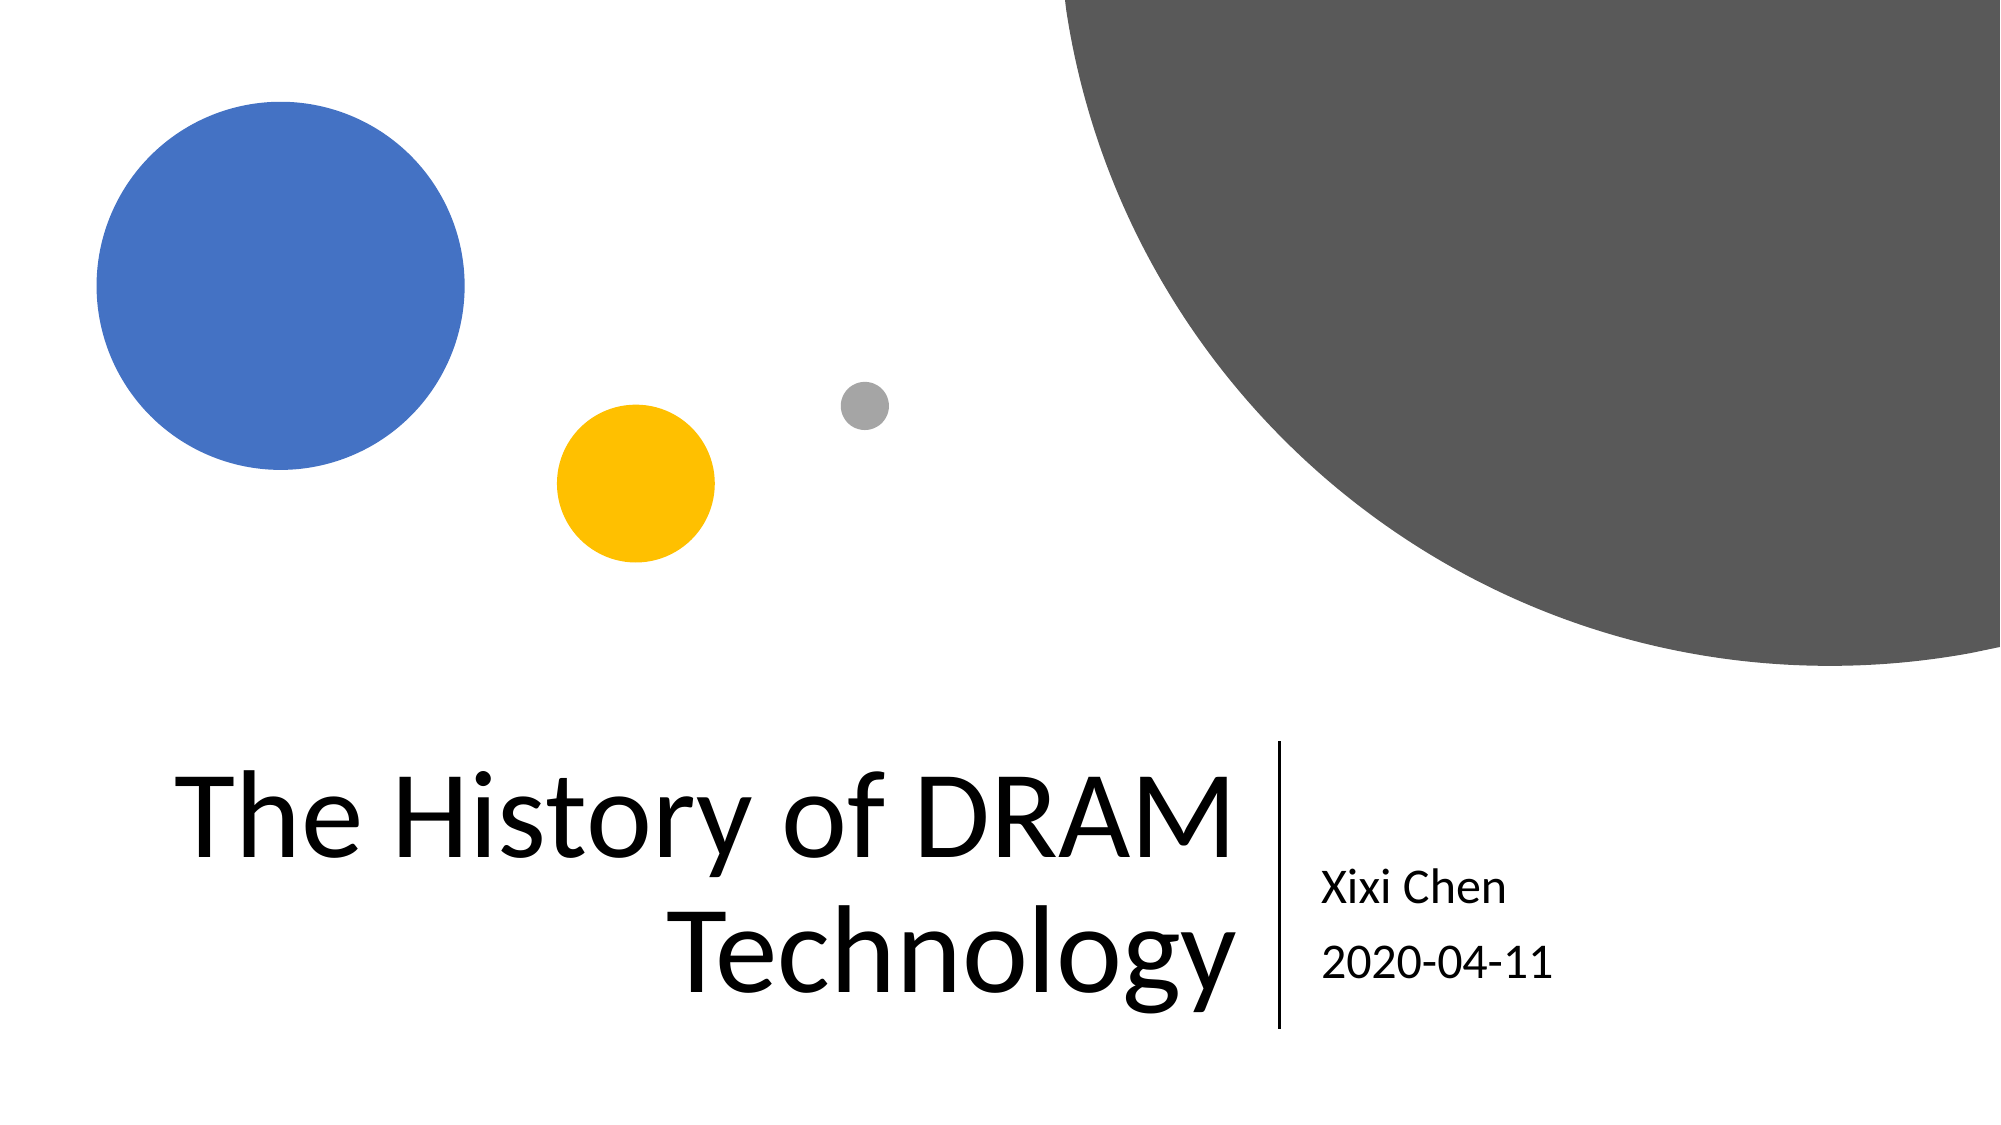

# The History of DRAM Technology

Xixi Chen
2020-04-11